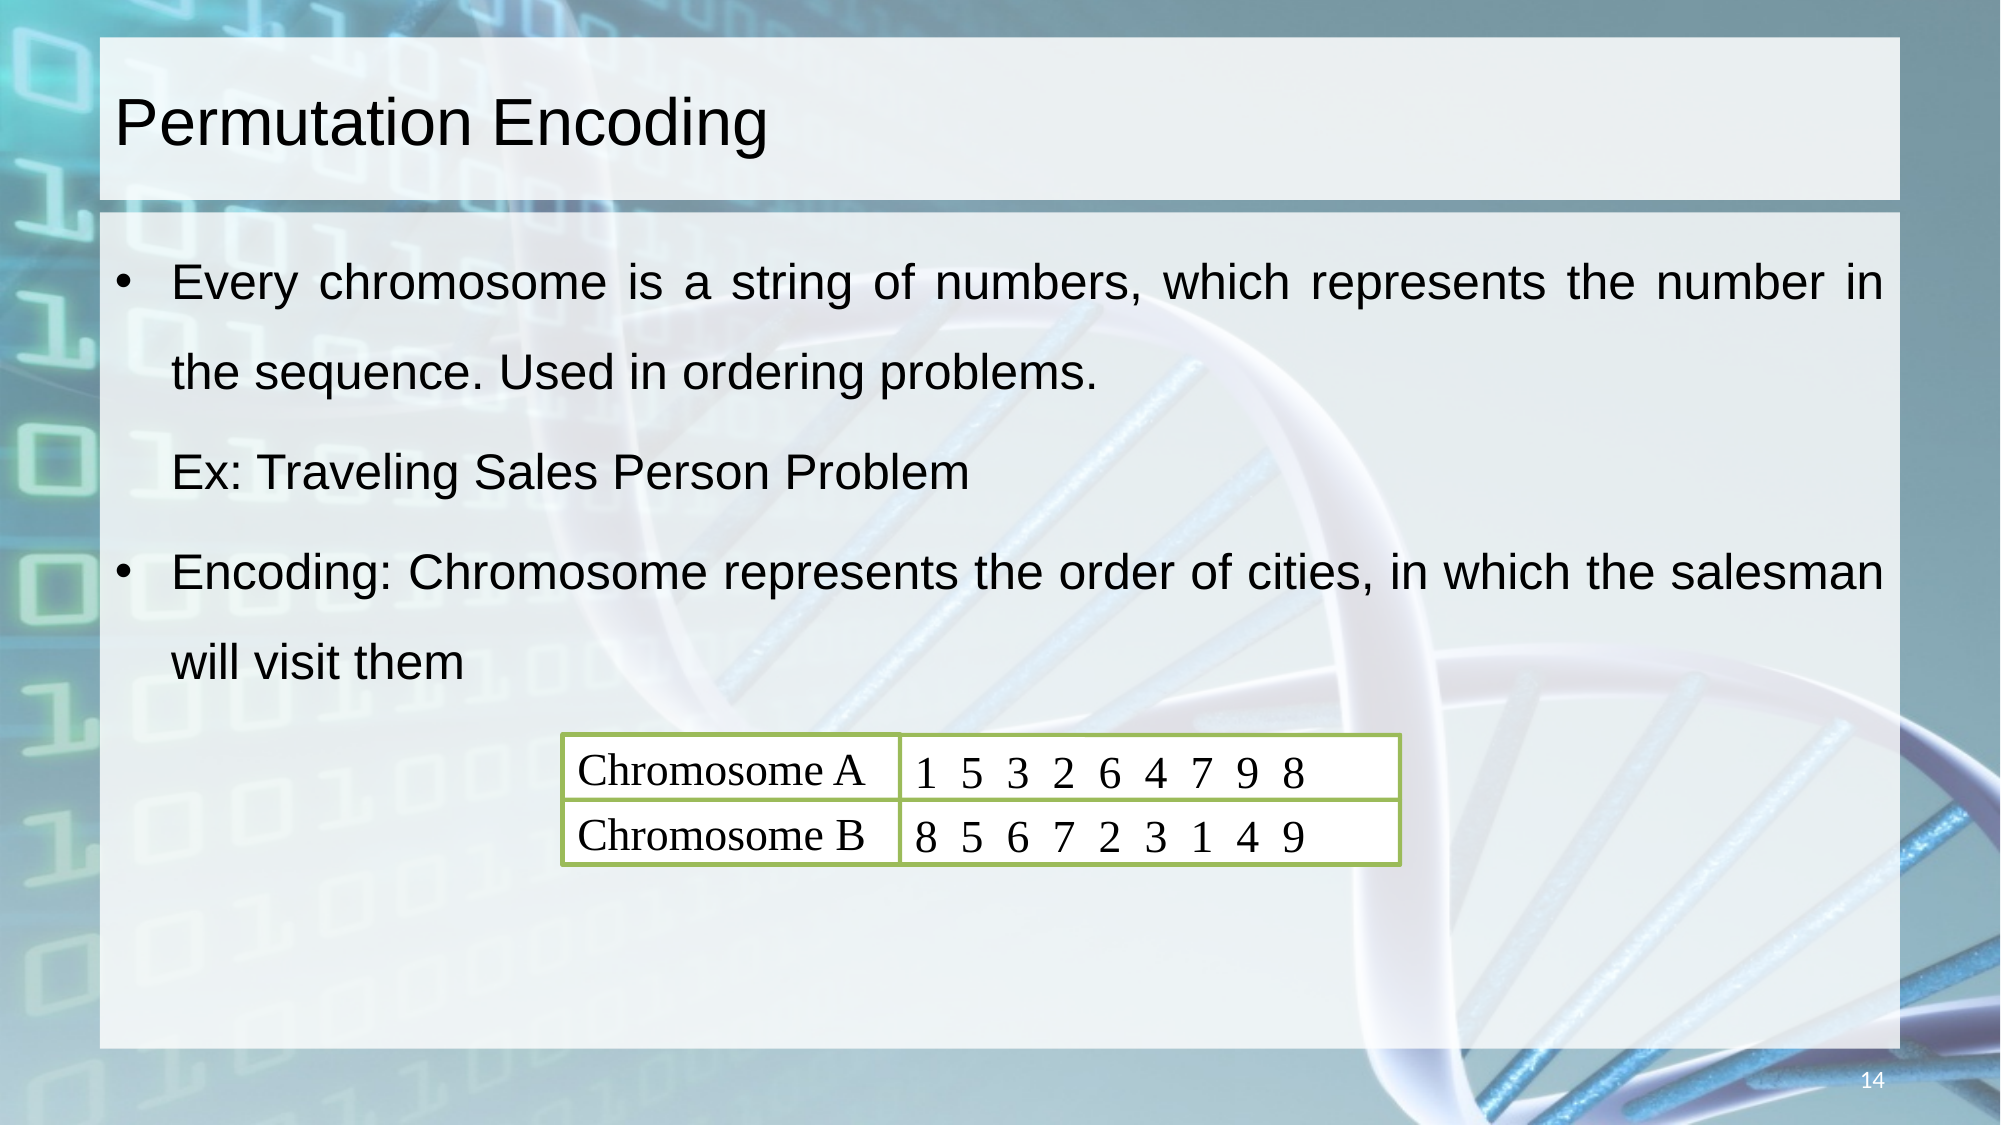

# Permutation Encoding
Every chromosome is a string of numbers, which represents the number in the sequence. Used in ordering problems.
	Ex: Traveling Sales Person Problem
Encoding: Chromosome represents the order of cities, in which the salesman will visit them

Chromosome A

1  5  3  2  6  4  7  9  8

Chromosome B

8  5  6  7  2  3  1  4  9
14